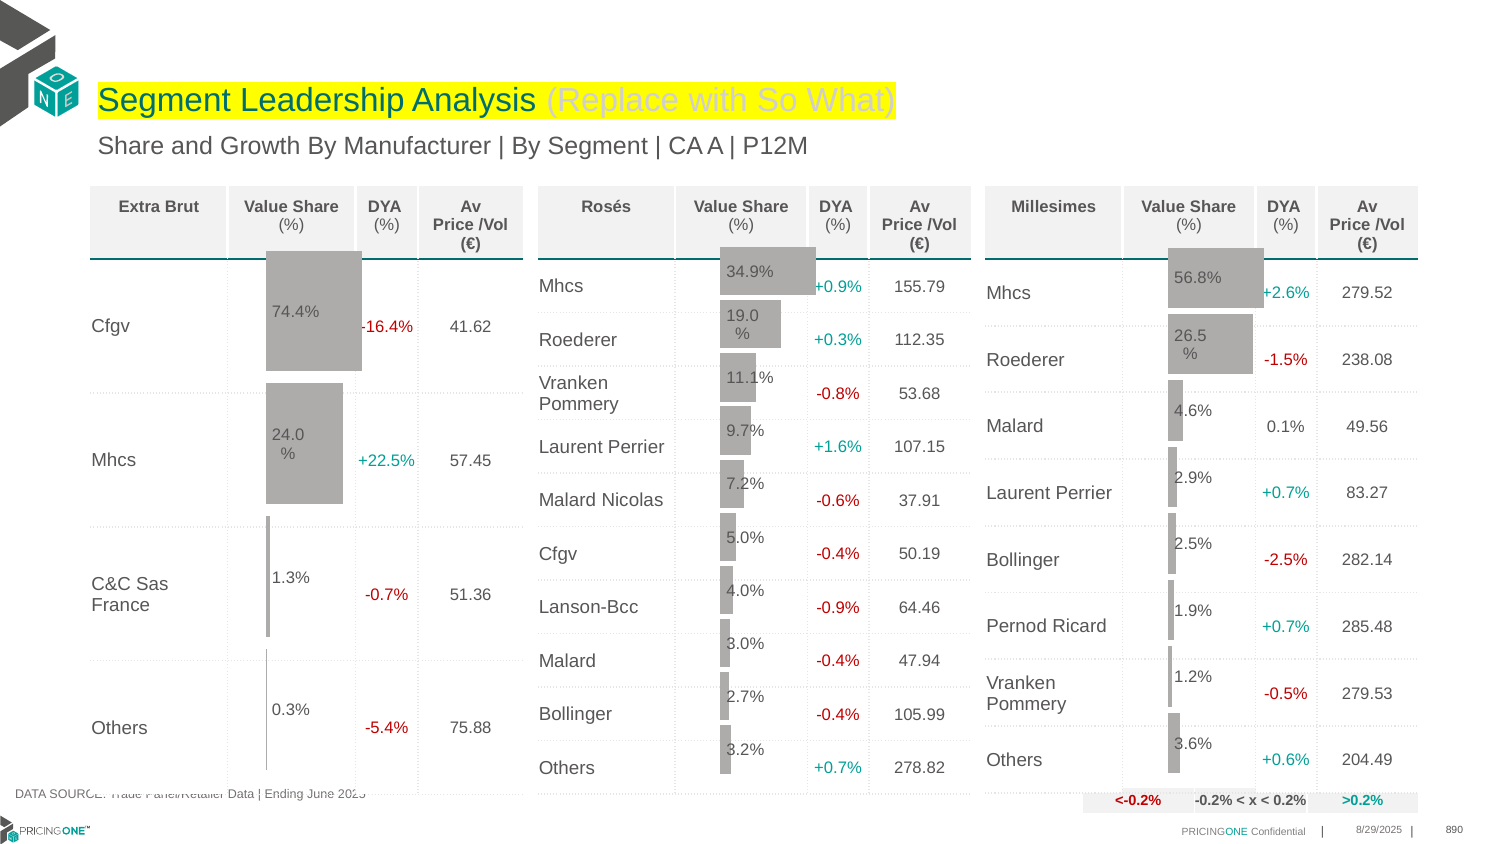

# Segment Leadership Analysis (Replace with So What)
Share and Growth By Manufacturer | By Segment | CA A | P12M
| Rosés | Value Share (%) | DYA (%) | Av Price /Vol (€) |
| --- | --- | --- | --- |
| Mhcs |  | +0.9% | 155.79 |
| Roederer |  | +0.3% | 112.35 |
| Vranken Pommery |  | -0.8% | 53.68 |
| Laurent Perrier |  | +1.6% | 107.15 |
| Malard Nicolas |  | -0.6% | 37.91 |
| Cfgv |  | -0.4% | 50.19 |
| Lanson-Bcc |  | -0.9% | 64.46 |
| Malard |  | -0.4% | 47.94 |
| Bollinger |  | -0.4% | 105.99 |
| Others |  | +0.7% | 278.82 |
| Extra Brut | Value Share (%) | DYA (%) | Av Price /Vol (€) |
| --- | --- | --- | --- |
| Cfgv |  | -16.4% | 41.62 |
| Mhcs |  | +22.5% | 57.45 |
| C&C Sas France |  | -0.7% | 51.36 |
| Others |  | -5.4% | 75.88 |
| Millesimes | Value Share (%) | DYA (%) | Av Price /Vol (€) |
| --- | --- | --- | --- |
| Mhcs |  | +2.6% | 279.52 |
| Roederer |  | -1.5% | 238.08 |
| Malard |  | 0.1% | 49.56 |
| Laurent Perrier |  | +0.7% | 83.27 |
| Bollinger |  | -2.5% | 282.14 |
| Pernod Ricard |  | +0.7% | 285.48 |
| Vranken Pommery |  | -0.5% | 279.53 |
| Others |  | +0.6% | 204.49 |

### Chart

| Category | Extra Brut | CA A |
|---|---|
|  | 0.7439281100504163 |

### Chart

| Category | Rosés | CA A |
|---|---|
|  | 0.34877742583821825 |

### Chart

| Category | Millesimes | CA A |
|---|---|
|  | 0.5677875096642515 |
DATA SOURCE: Trade Panel/Retailer Data | Ending June 2025
| <-0.2% | -0.2% < x < 0.2% | >0.2% |
| --- | --- | --- |

8/29/2025
890